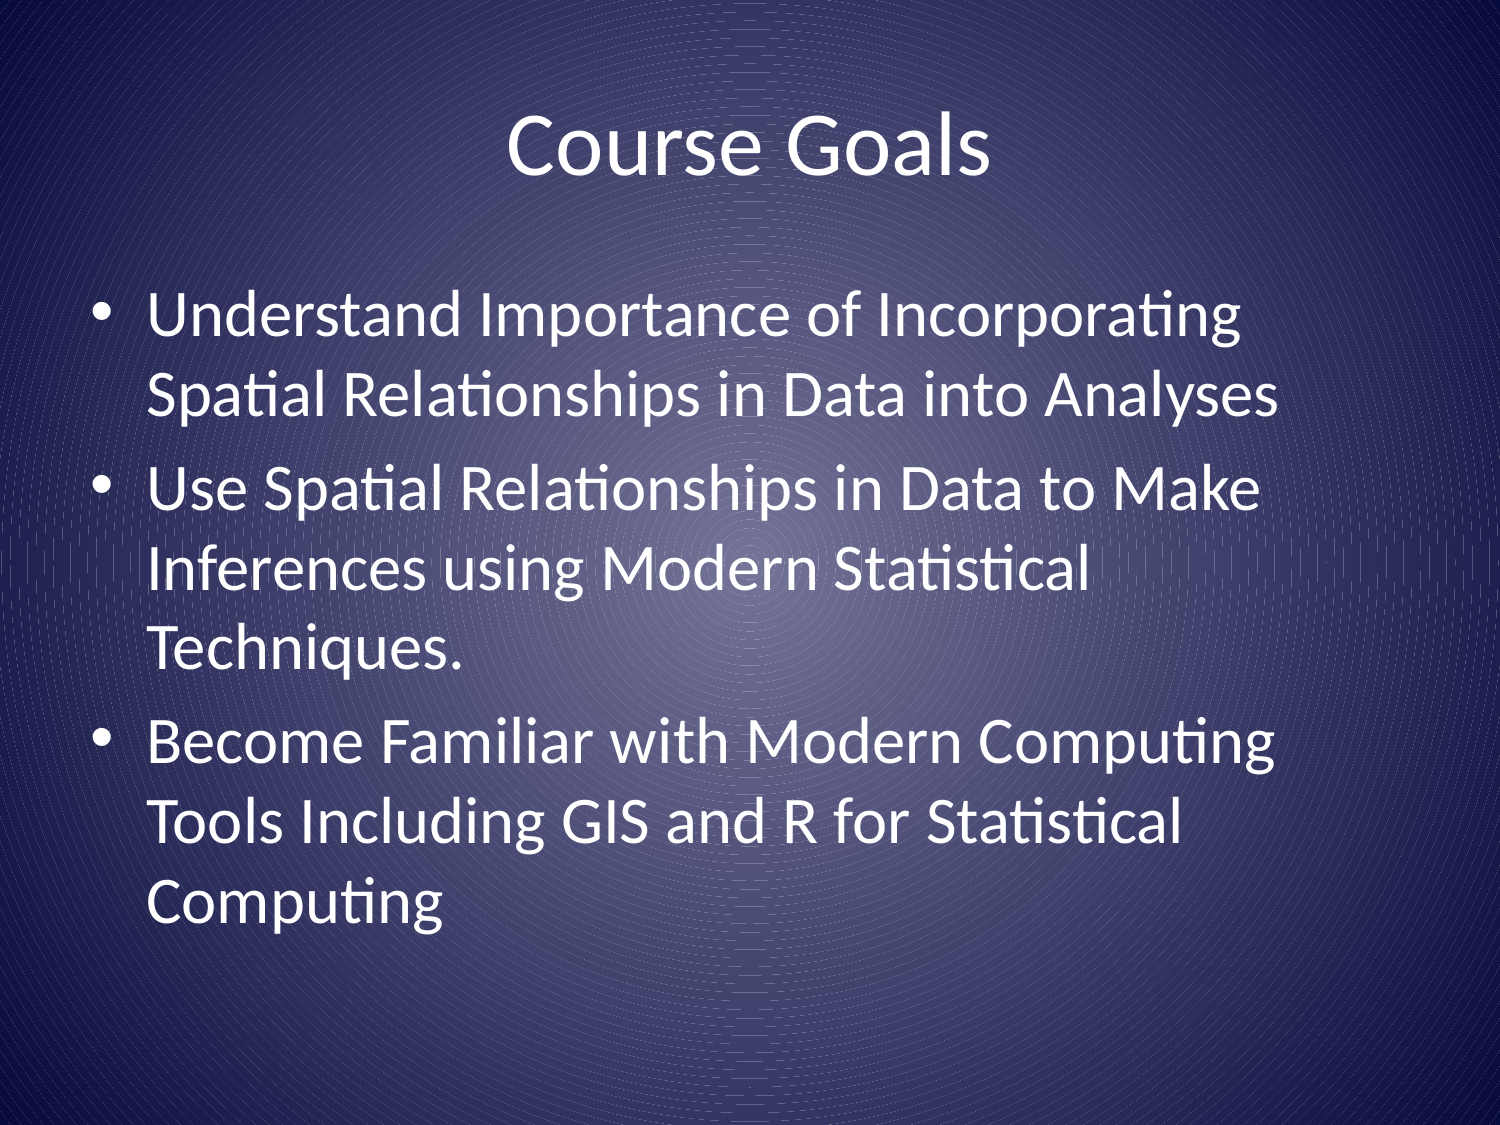

# Course Goals
Understand Importance of Incorporating Spatial Relationships in Data into Analyses
Use Spatial Relationships in Data to Make Inferences using Modern Statistical Techniques.
Become Familiar with Modern Computing Tools Including GIS and R for Statistical Computing